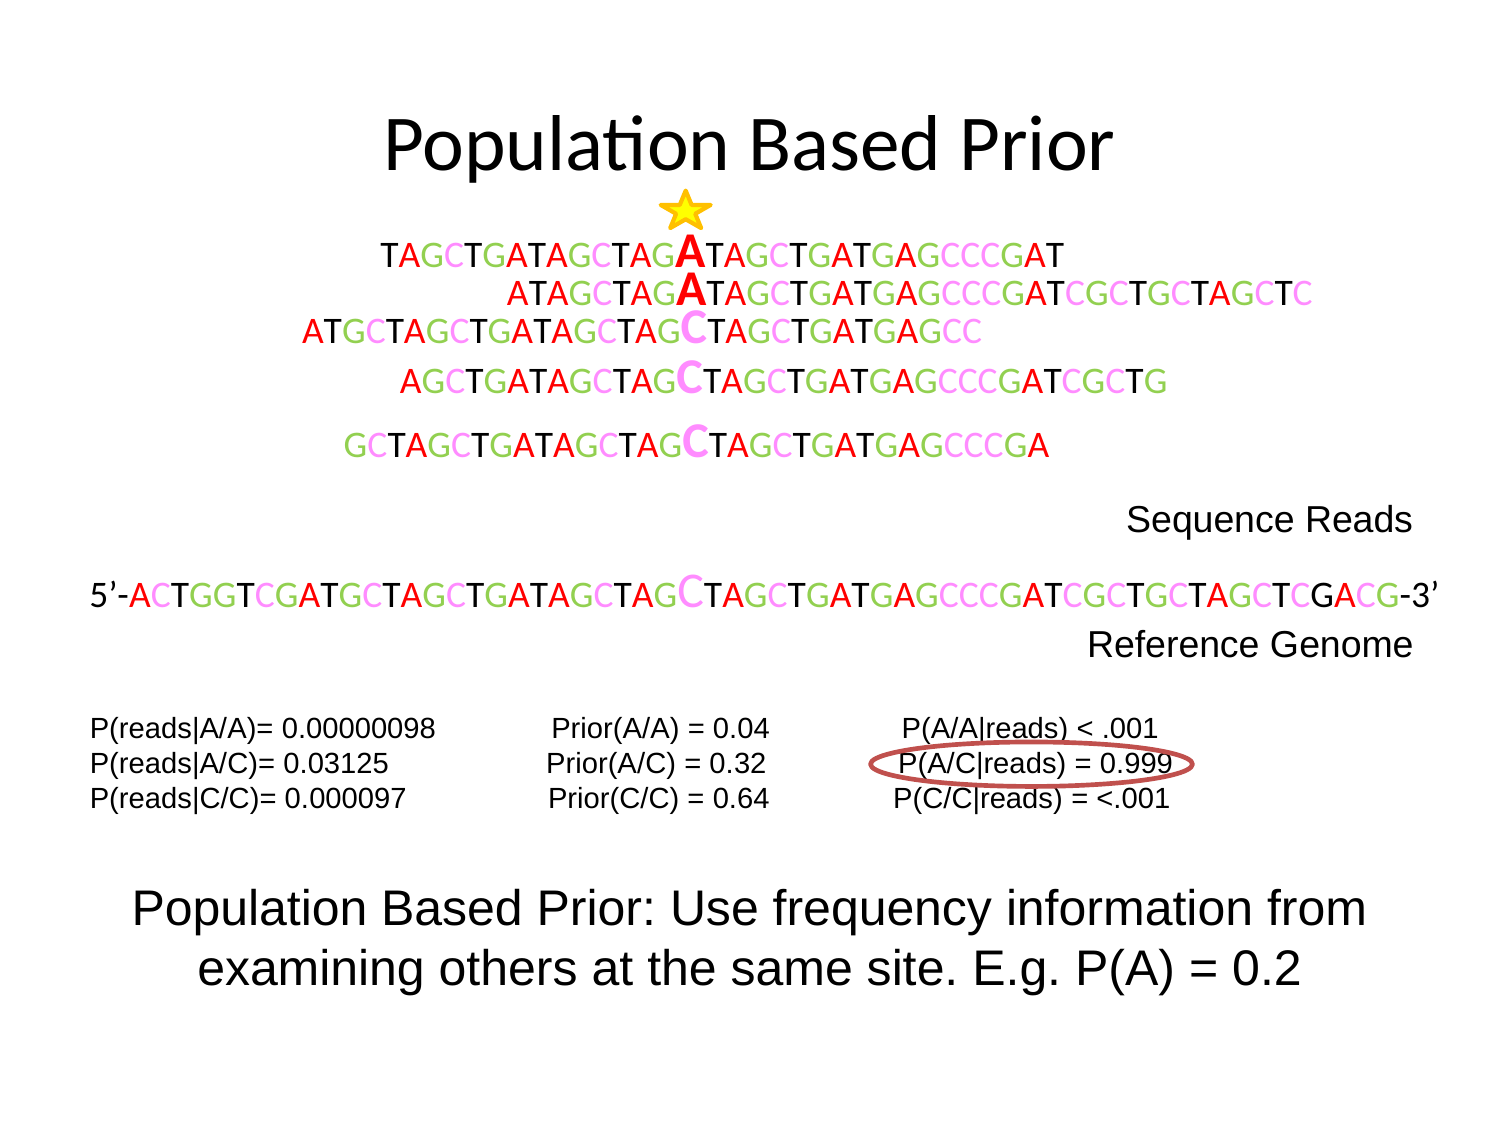

# Population Based Prior

TAGCTGATAGCTAGATAGCTGATGAGCCCGAT
ATAGCTAGATAGCTGATGAGCCCGATCGCTGCTAGCTC
ATGCTAGCTGATAGCTAGCTAGCTGATGAGCC
AGCTGATAGCTAGCTAGCTGATGAGCCCGATCGCTG
GCTAGCTGATAGCTAGCTAGCTGATGAGCCCGA
Sequence Reads
5’-ACTGGTCGATGCTAGCTGATAGCTAGCTAGCTGATGAGCCCGATCGCTGCTAGCTCGACG-3’
Reference Genome
P(reads|A/A)= 0.00000098              Prior(A/A) = 0.04                P(A/A|reads) < .001
P(reads|A/C)= 0.03125	                   Prior(A/C) = 0.32                P(A/C|reads) = 0.999
P(reads|C/C)= 0.000097	 Prior(C/C) = 0.64               P(C/C|reads) = <.001

Population Based Prior: Use frequency information from examining others at the same site. E.g. P(A) = 0.2